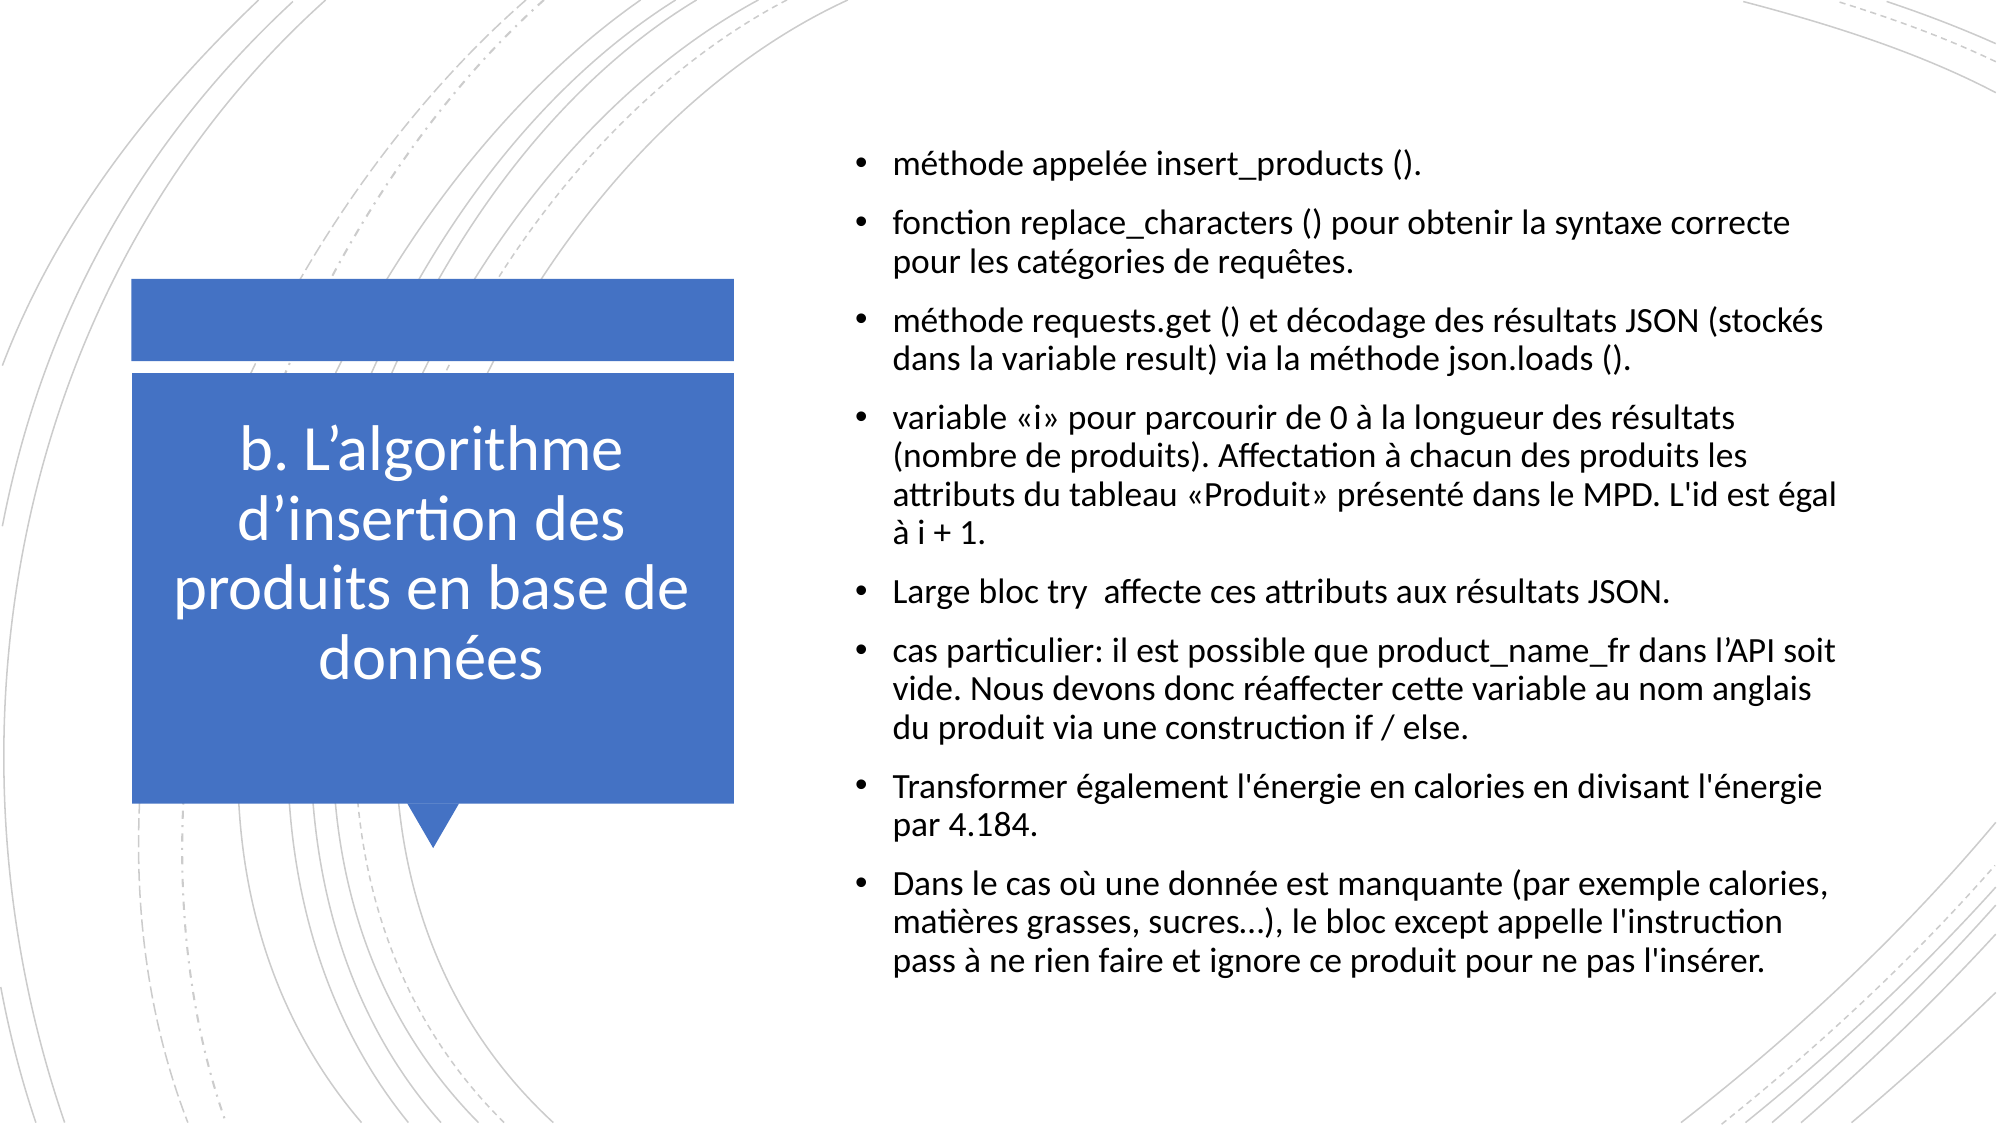

méthode appelée insert_products ().
fonction replace_characters () pour obtenir la syntaxe correcte pour les catégories de requêtes.
méthode requests.get () et décodage des résultats JSON (stockés dans la variable result) via la méthode json.loads ().
variable «i» pour parcourir de 0 à la longueur des résultats (nombre de produits). Affectation à chacun des produits les attributs du tableau «Produit» présenté dans le MPD. L'id est égal à i + 1.
Large bloc try  affecte ces attributs aux résultats JSON.
cas particulier: il est possible que product_name_fr dans l’API soit vide. Nous devons donc réaffecter cette variable au nom anglais du produit via une construction if / else.
Transformer également l'énergie en calories en divisant l'énergie par 4.184.
Dans le cas où une donnée est manquante (par exemple calories, matières grasses, sucres…), le bloc except appelle l'instruction pass à ne rien faire et ignore ce produit pour ne pas l'insérer.

# b. L’algorithme d’insertion des produits en base de données